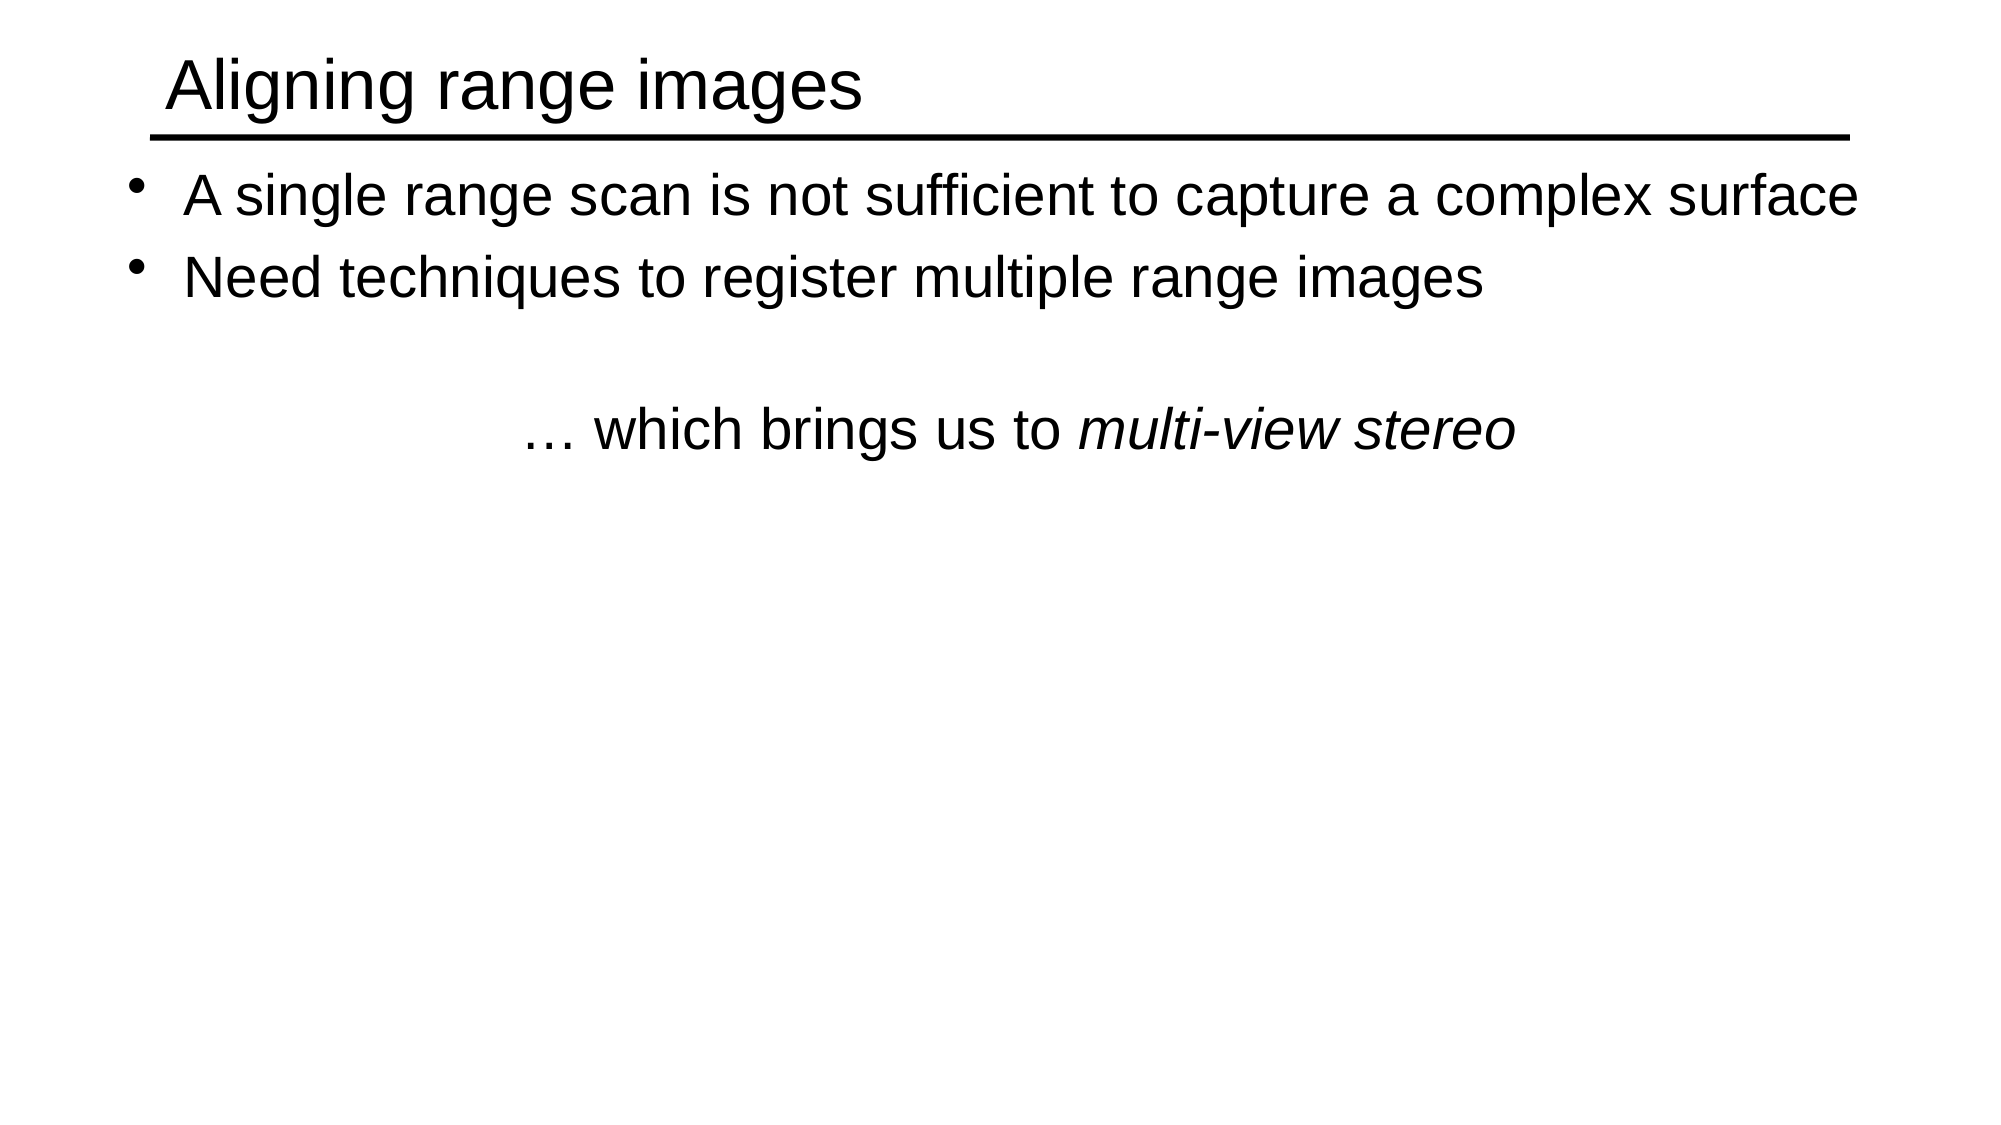

# Aligning range images
A single range scan is not sufficient to capture a complex surface
Need techniques to register multiple range images
… which brings us to multi-view stereo